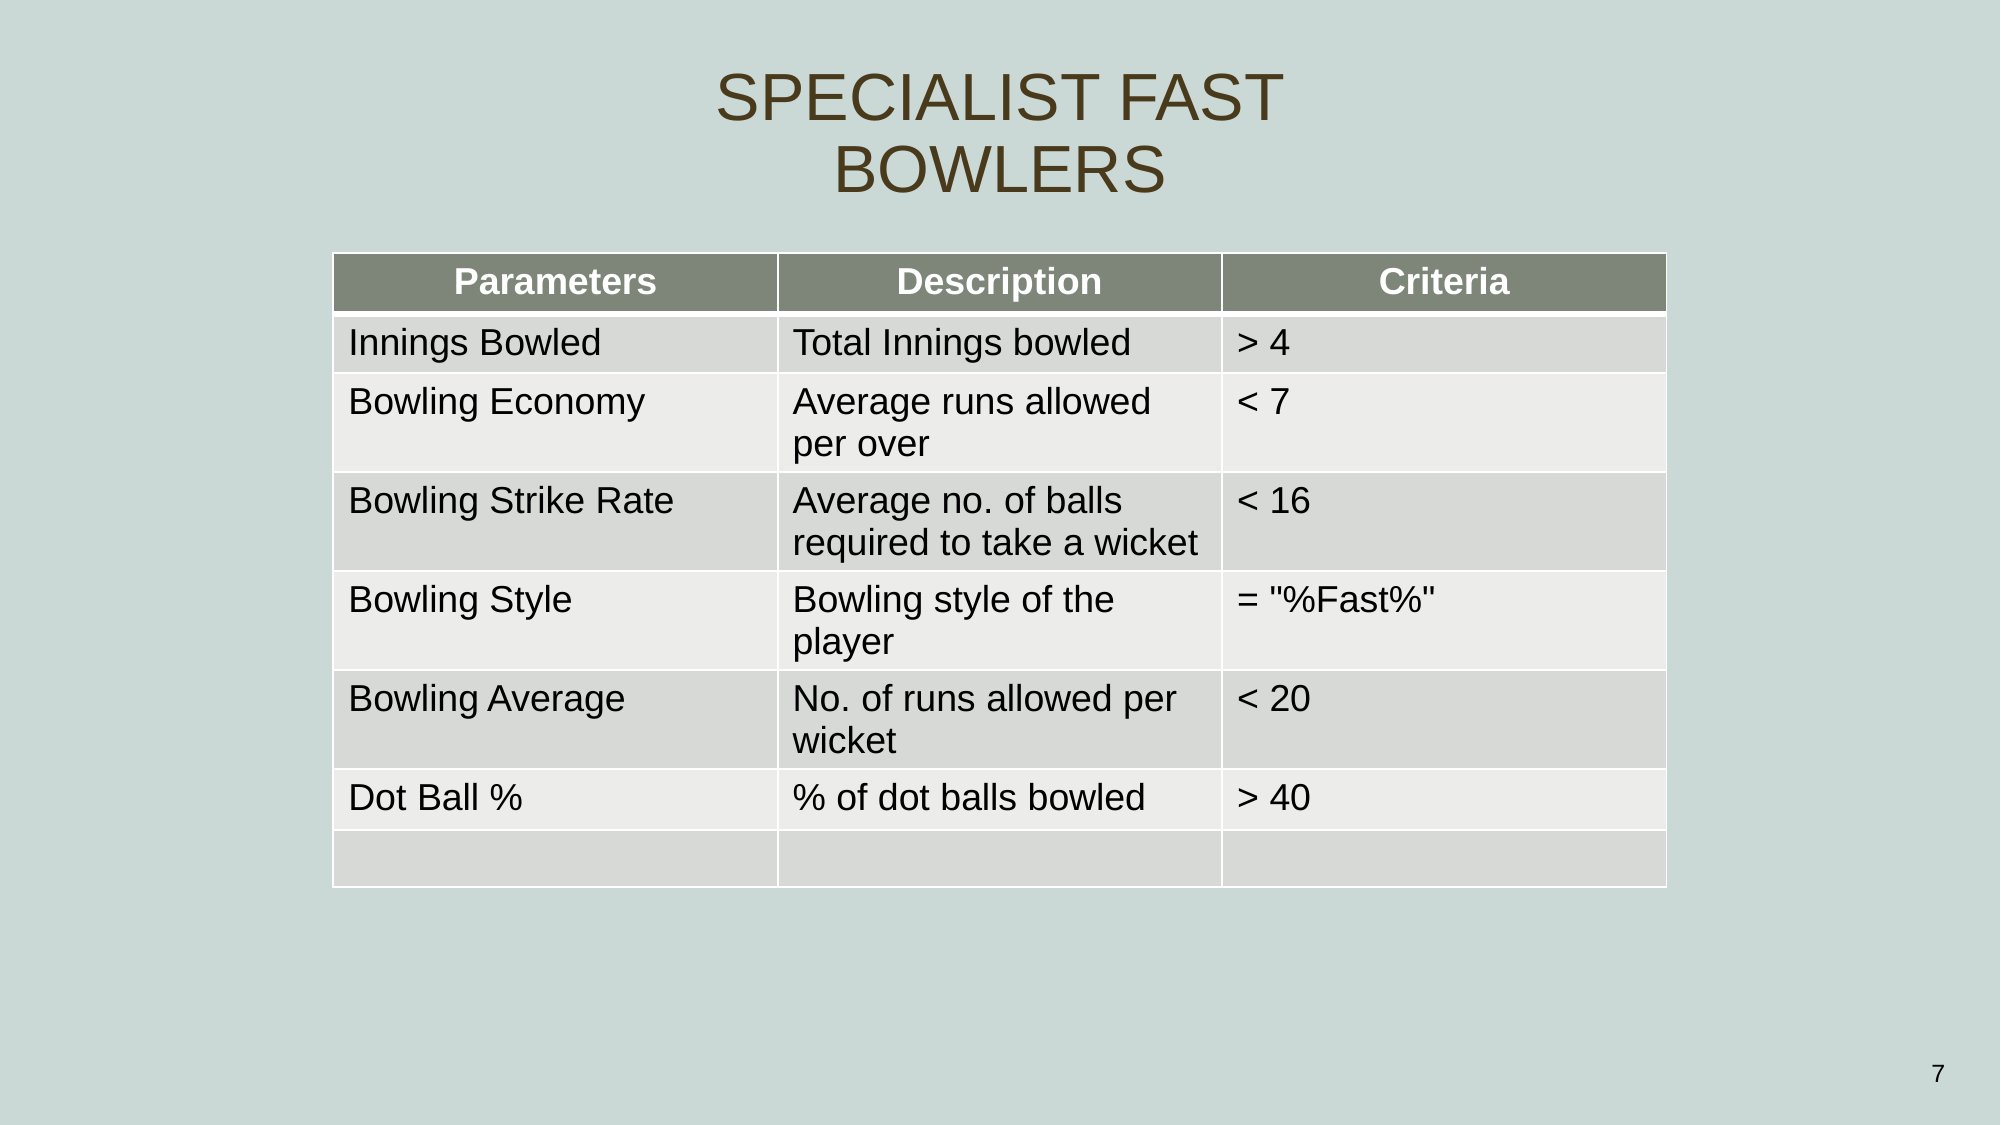

SPECIALIST FAST BOWLERS
| Parameters | Description | Criteria |
| --- | --- | --- |
| Innings Bowled | Total Innings bowled | > 4 |
| Bowling Economy | Average runs allowed per over | < 7 |
| Bowling Strike Rate | Average no. of balls required to take a wicket | < 16 |
| Bowling Style | Bowling style of the player | = "%Fast%" |
| Bowling Average | No. of runs allowed per wicket | < 20 |
| Dot Ball % | % of dot balls bowled | > 40 |
|  |  |  |
7